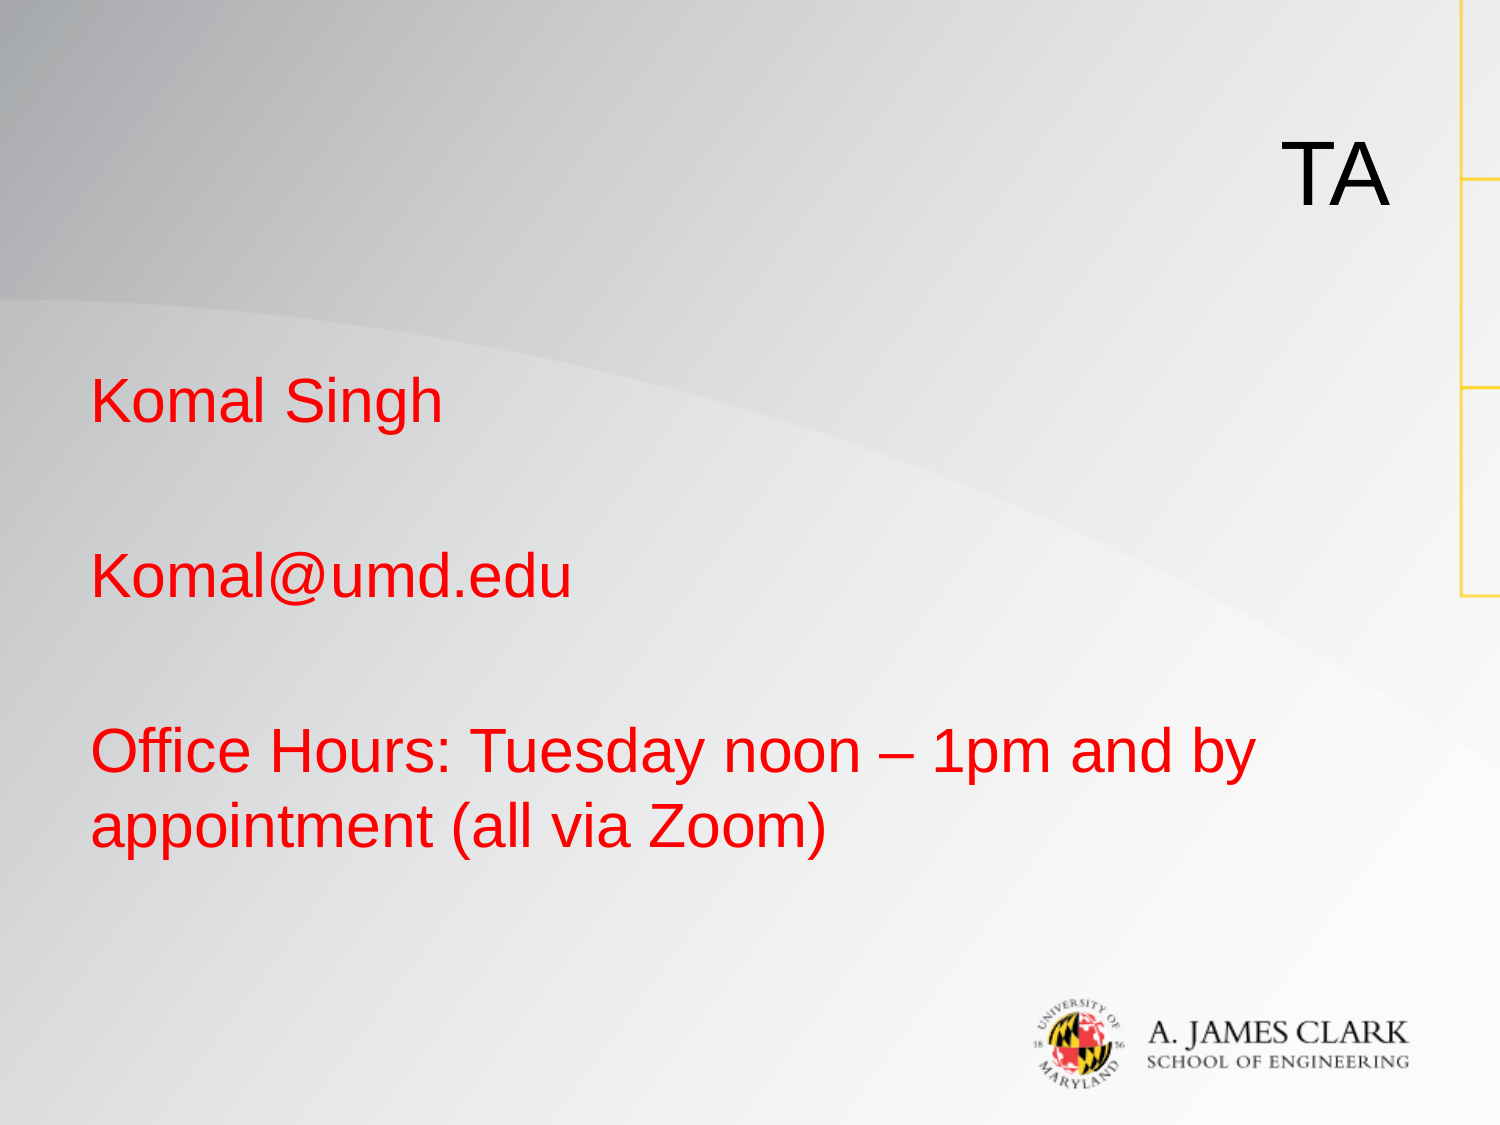

# TA
Komal Singh

Komal@umd.edu

Office Hours: Tuesday noon – 1pm and by appointment (all via Zoom)